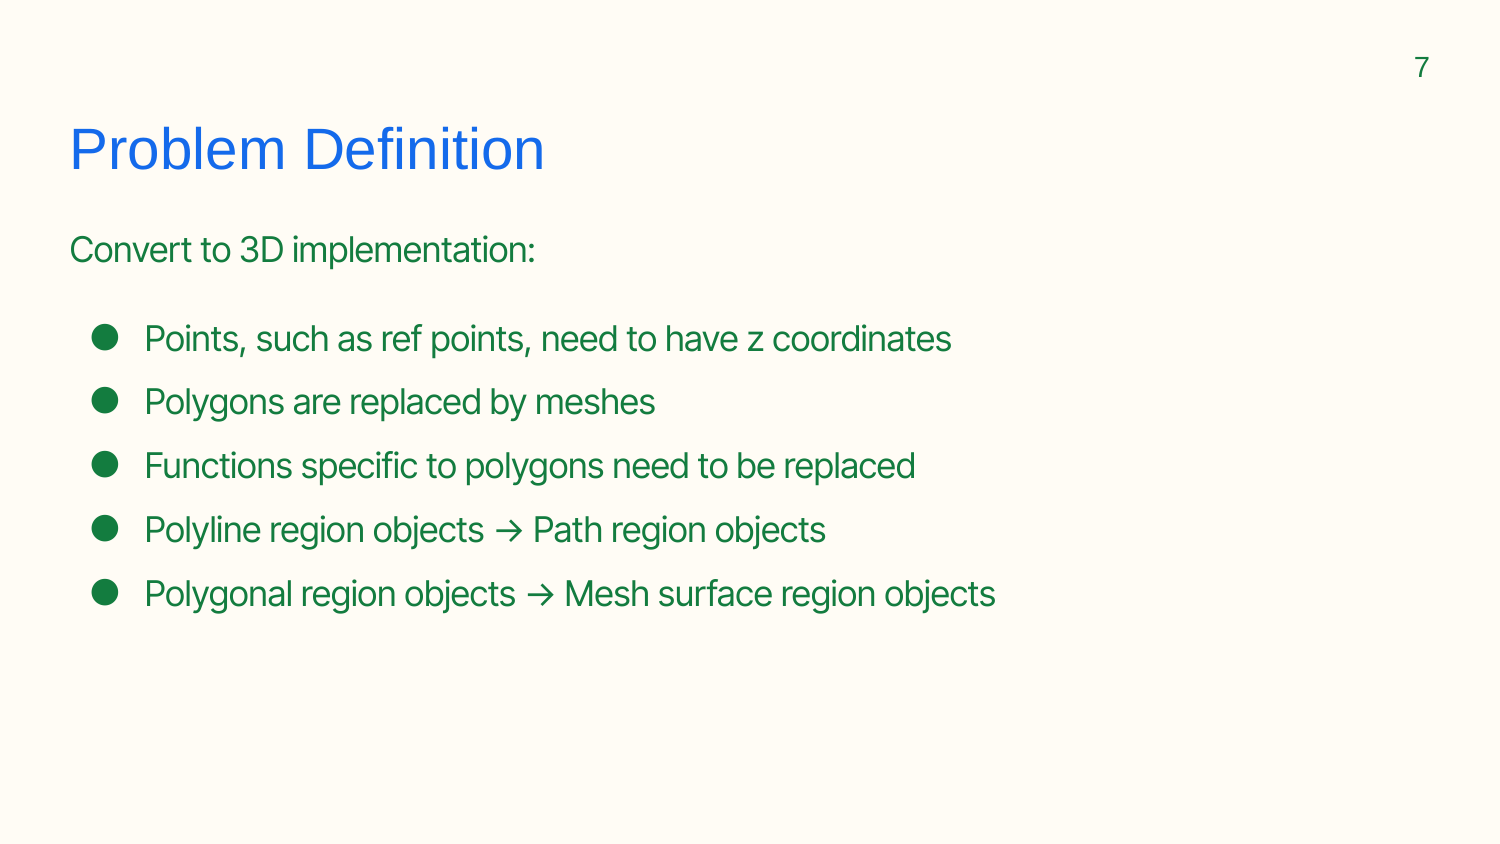

7
# Problem Definition
Convert to 3D implementation:
Points, such as ref points, need to have z coordinates
Polygons are replaced by meshes
Functions specific to polygons need to be replaced
Polyline region objects -> Path region objects
Polygonal region objects -> Mesh surface region objects